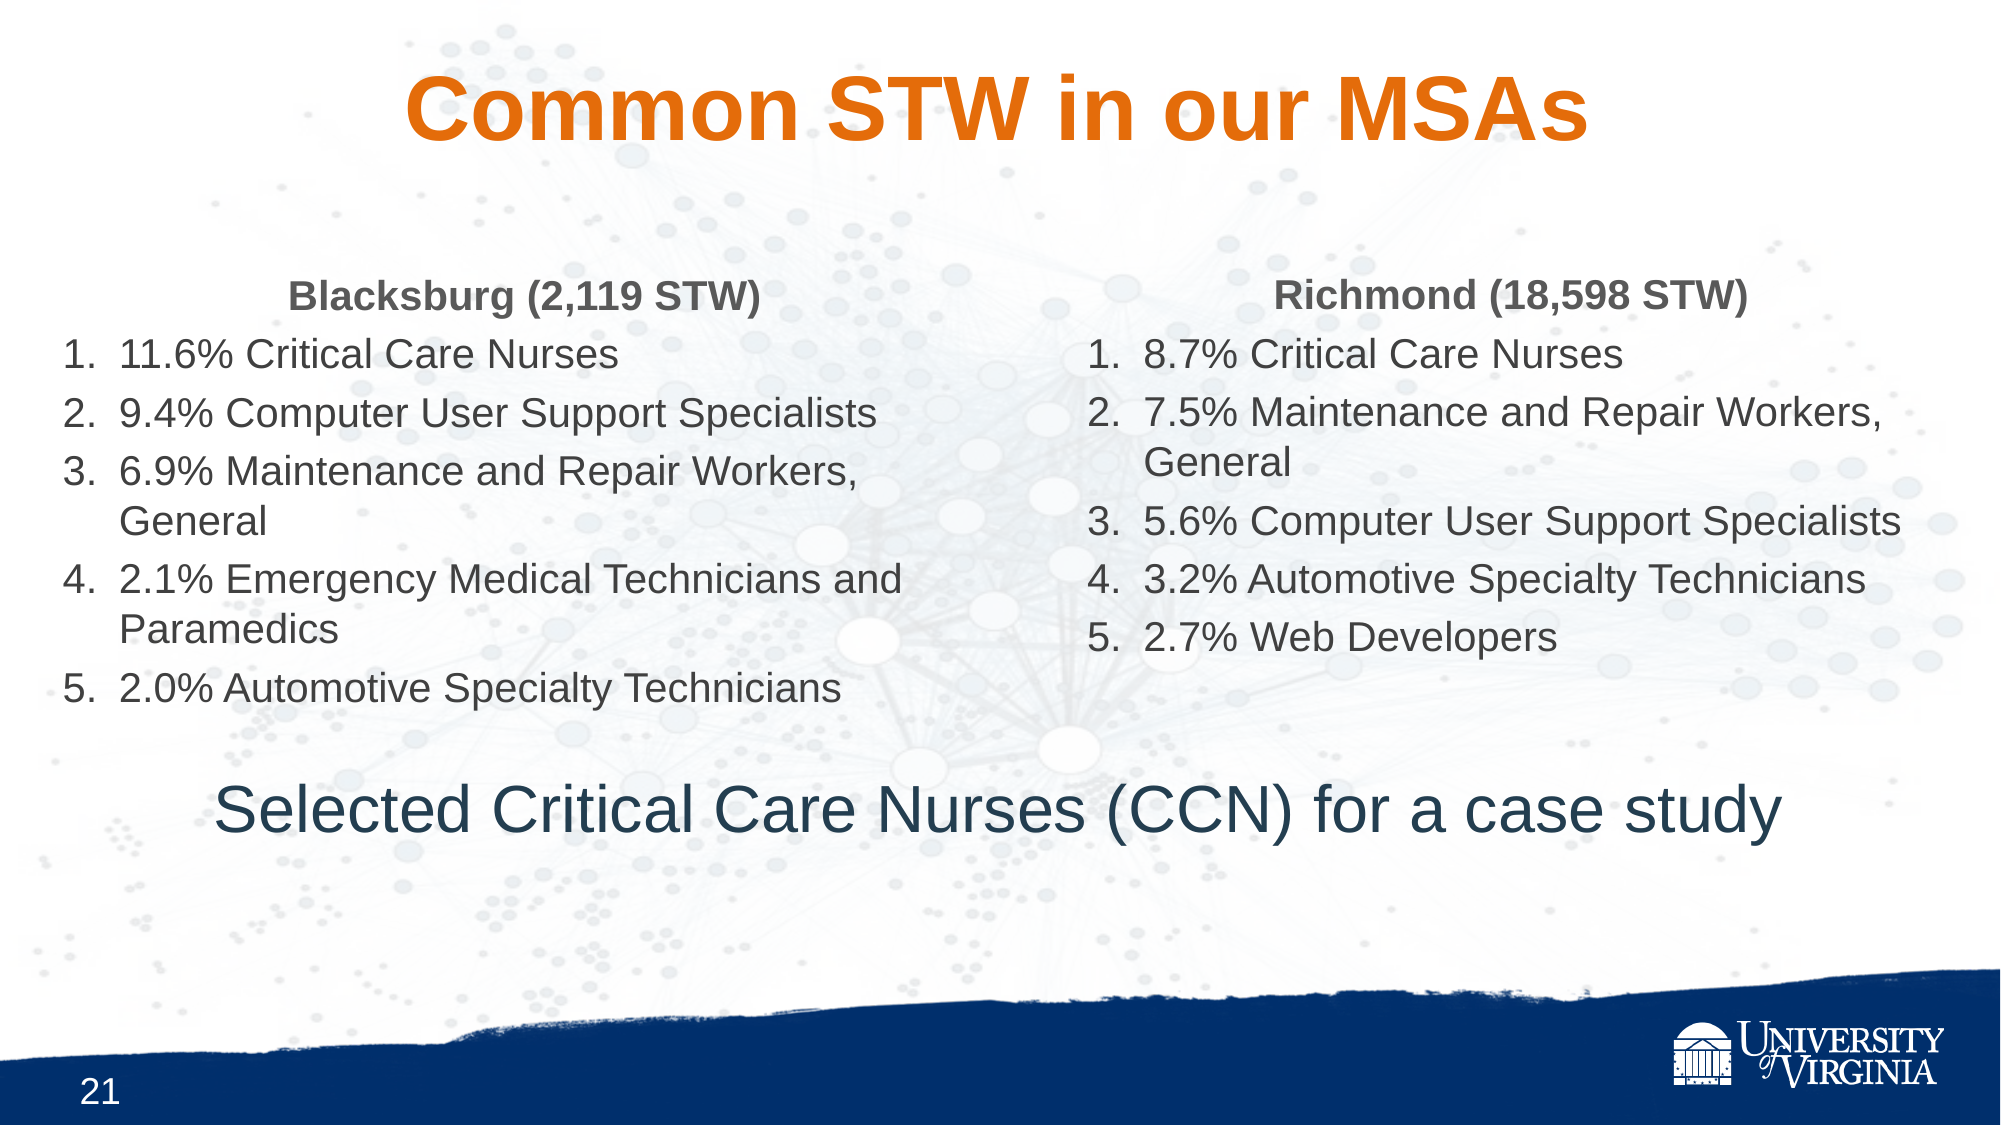

# Common STW in our MSAs
Richmond (18,598 STW)
8.7% Critical Care Nurses
7.5% Maintenance and Repair Workers, General
5.6% Computer User Support Specialists
3.2% Automotive Specialty Technicians
2.7% Web Developers

Blacksburg (2,119 STW)
11.6% Critical Care Nurses
9.4% Computer User Support Specialists
6.9% Maintenance and Repair Workers, General
2.1% Emergency Medical Technicians and Paramedics
2.0% Automotive Specialty Technicians

Selected Critical Care Nurses (CCN) for a case study

21